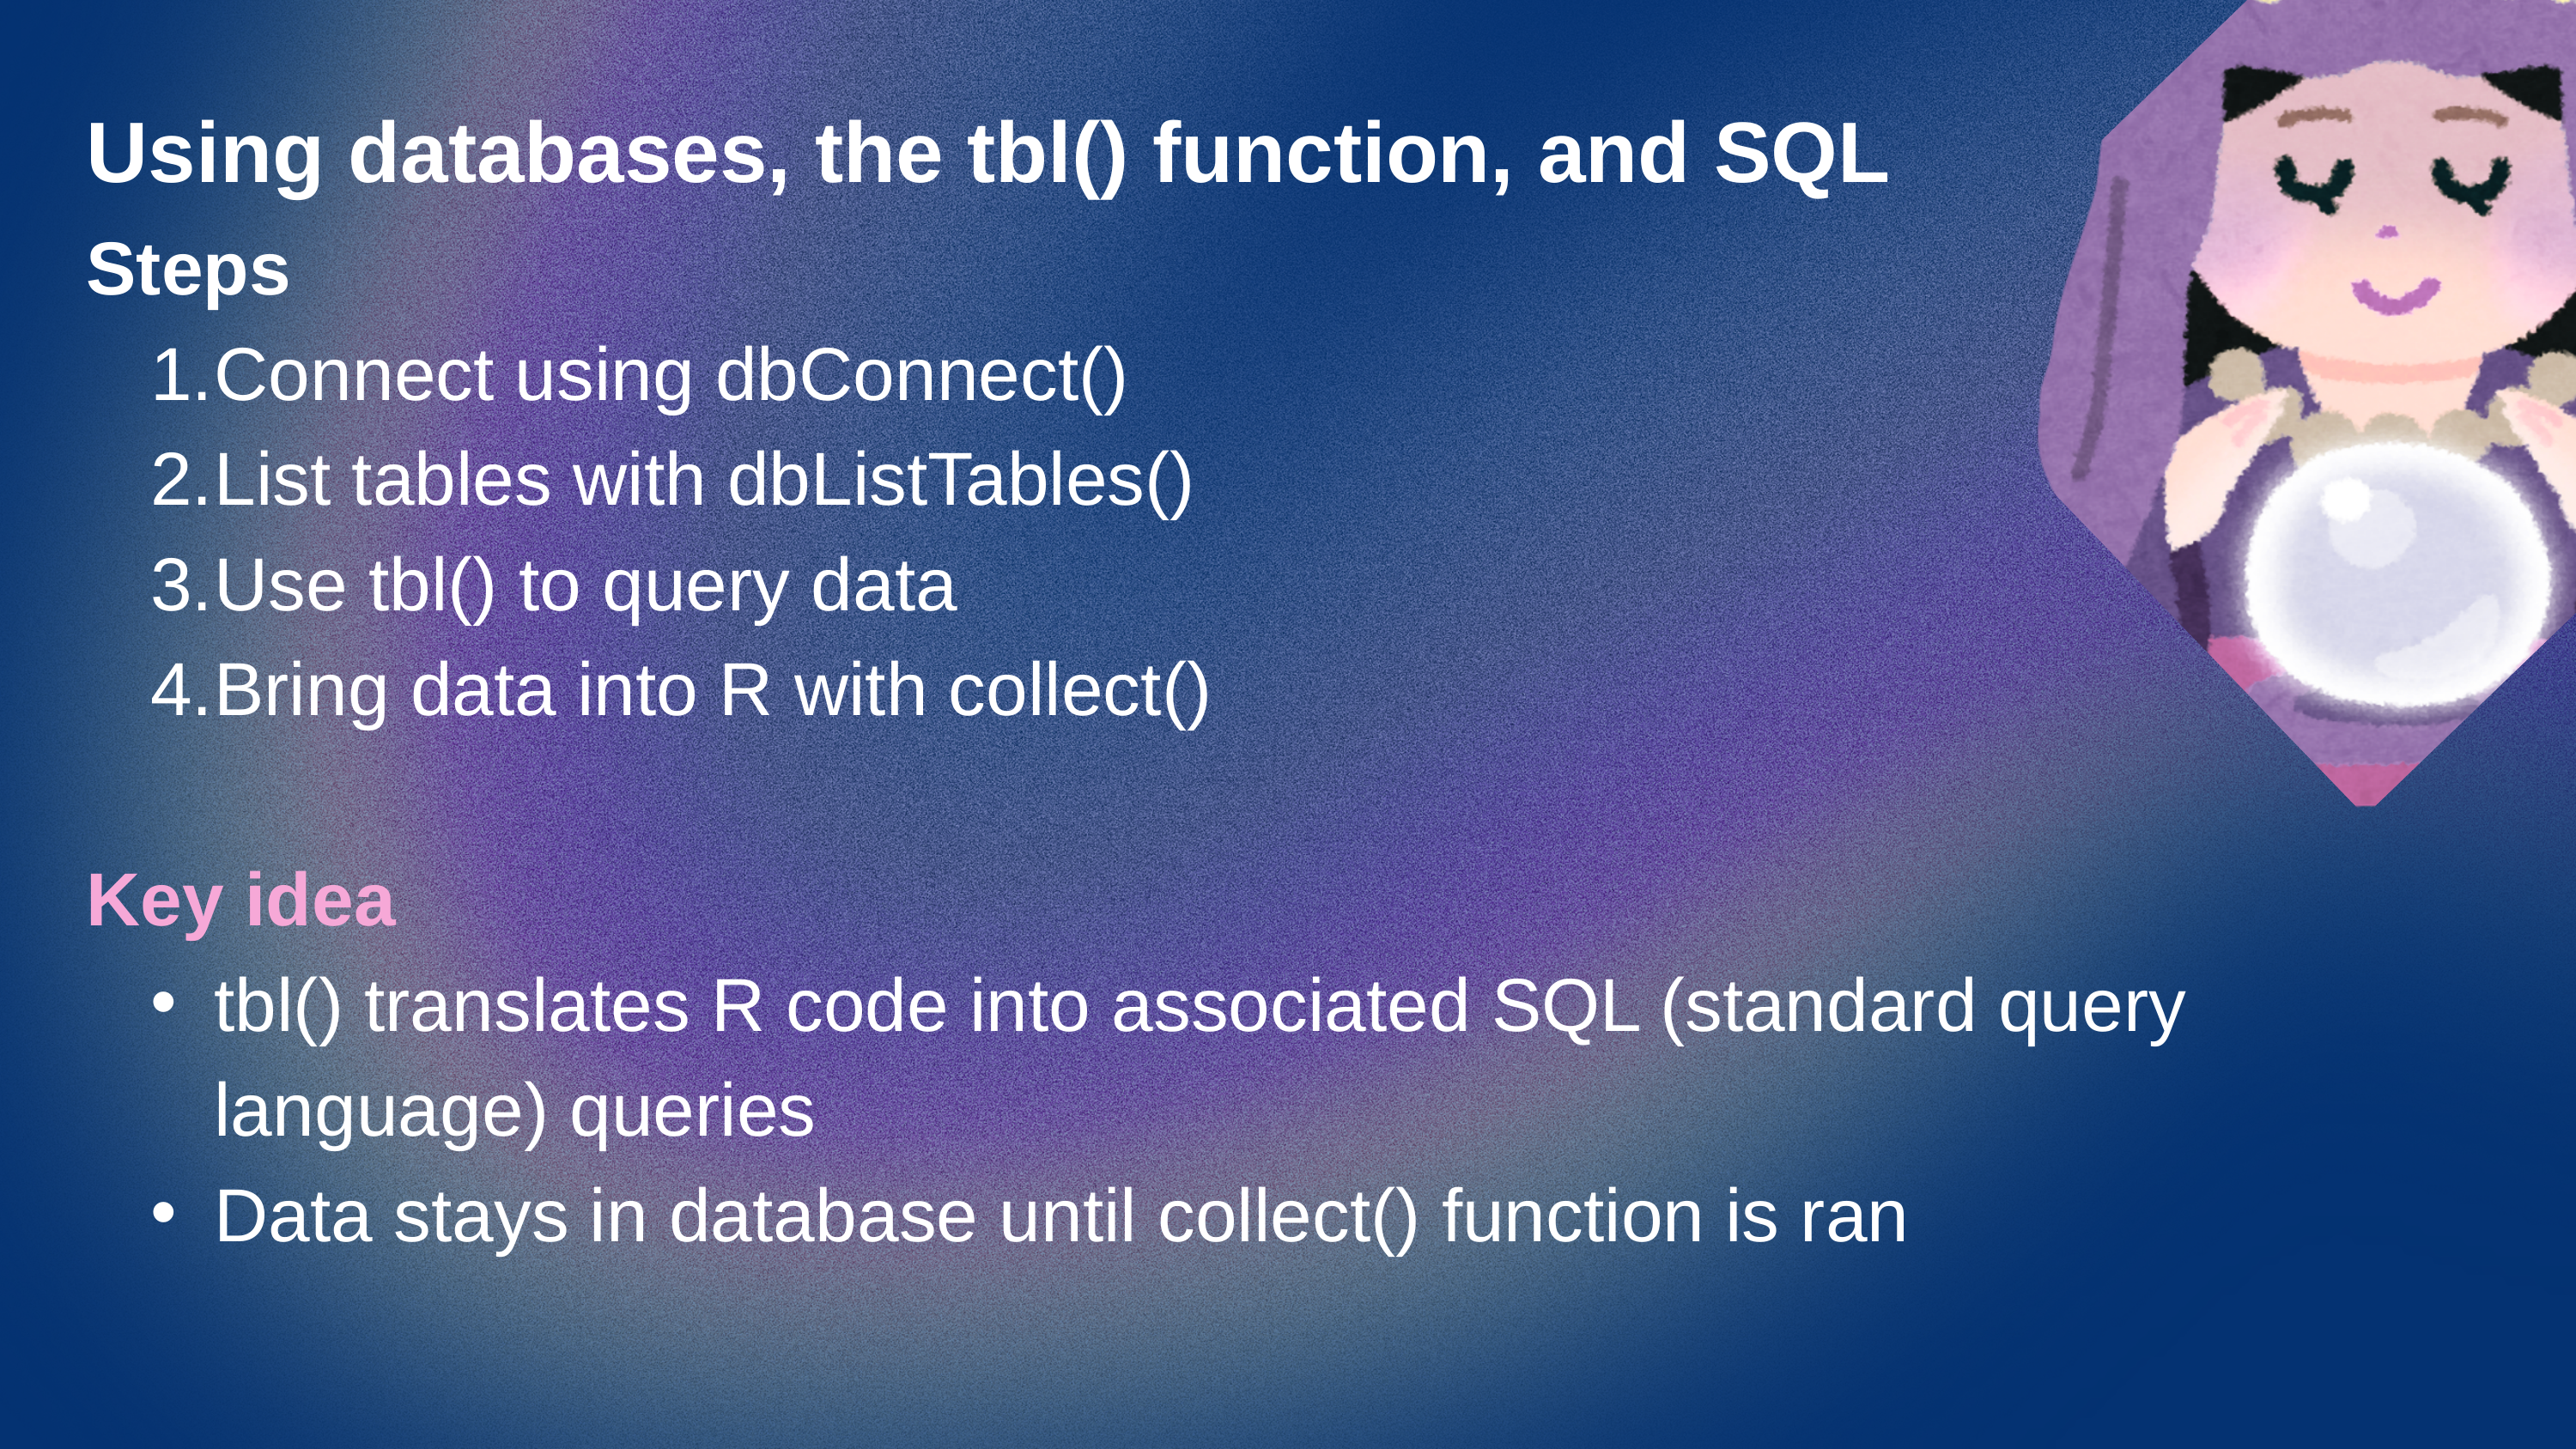

Using databases, the tbl() function, and SQL
Steps
Connect using dbConnect()
List tables with dbListTables()
Use tbl() to query data
Bring data into R with collect()

Key idea
tbl() translates R code into associated SQL (standard query language) queries
Data stays in database until collect() function is ran